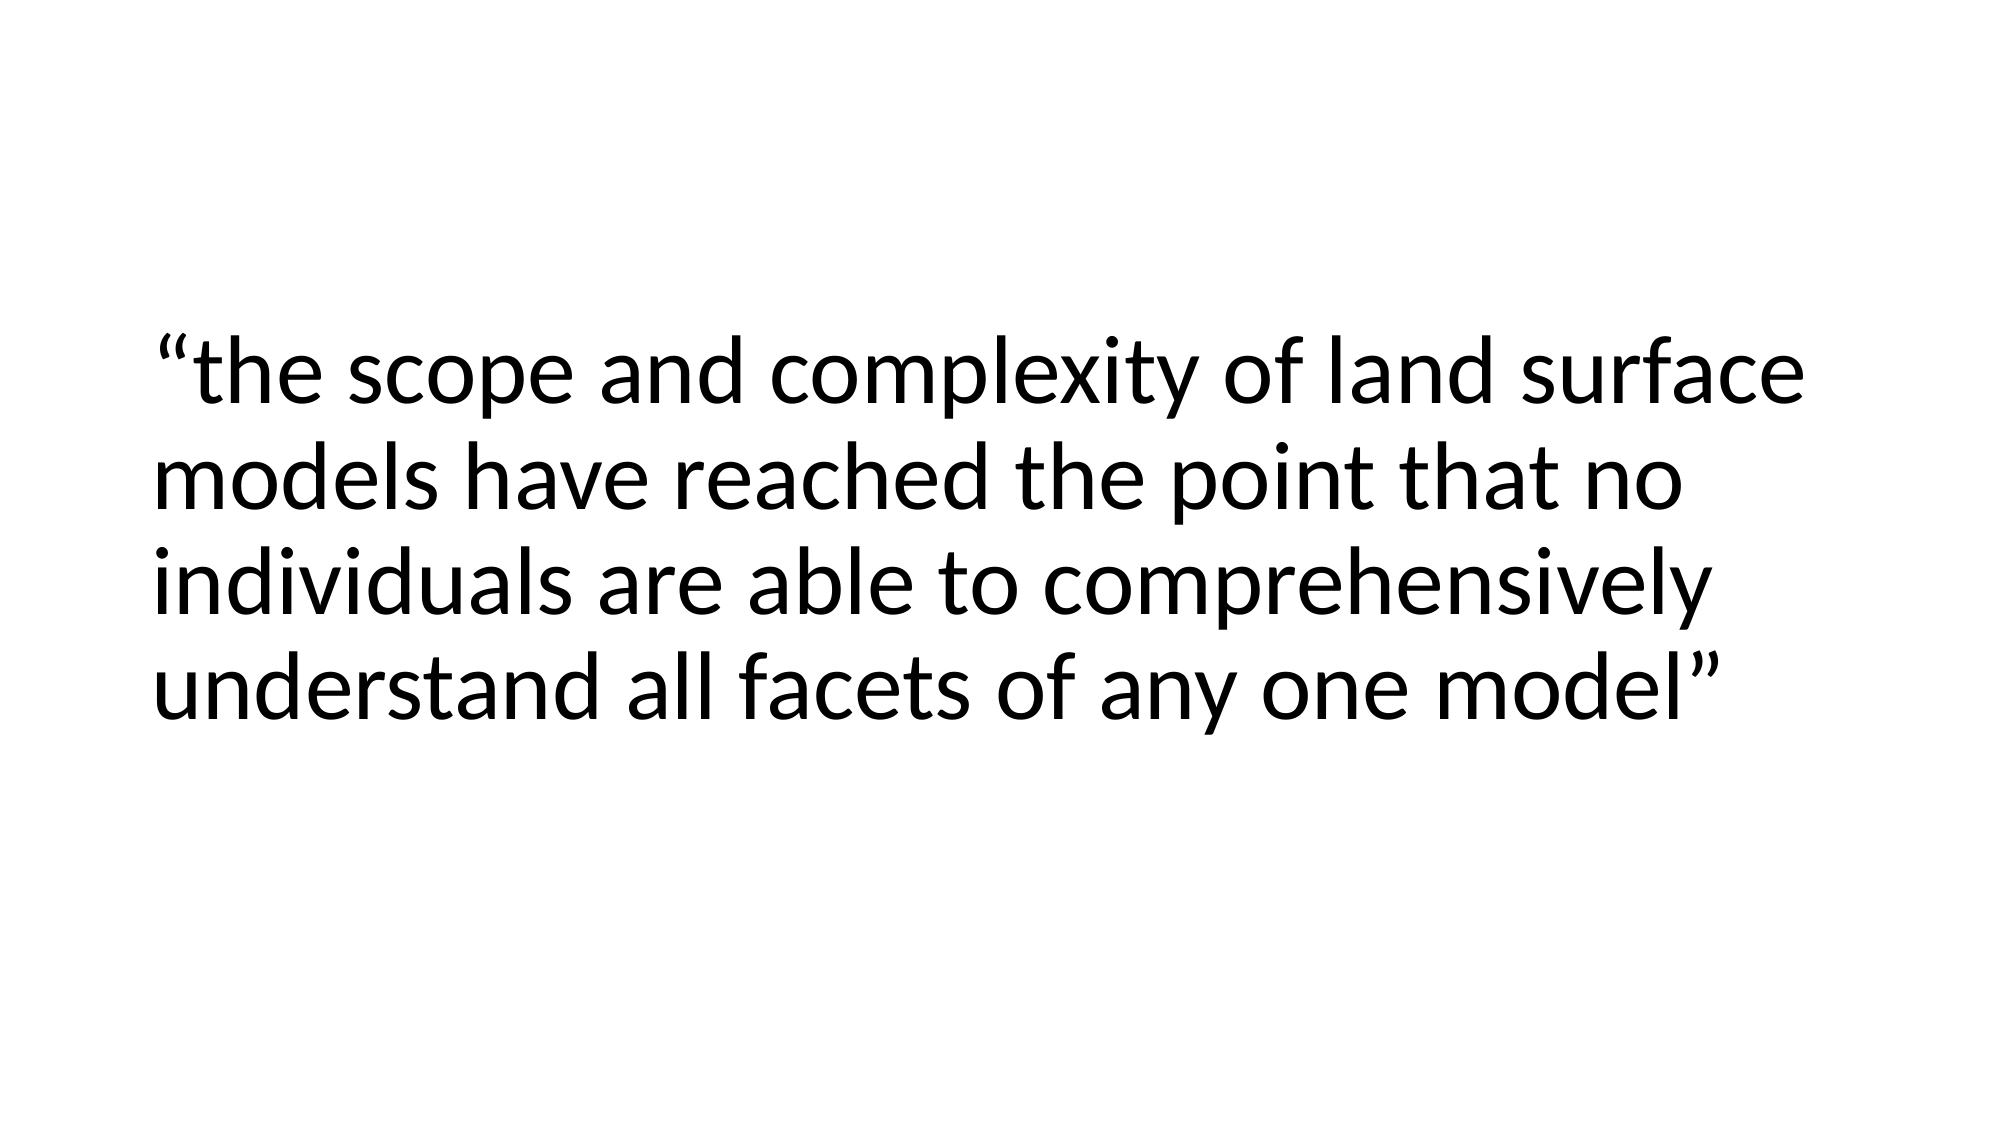

# “the scope and complexity of land surface models have reached the point that no individuals are able to comprehensively understand all facets of any one model”